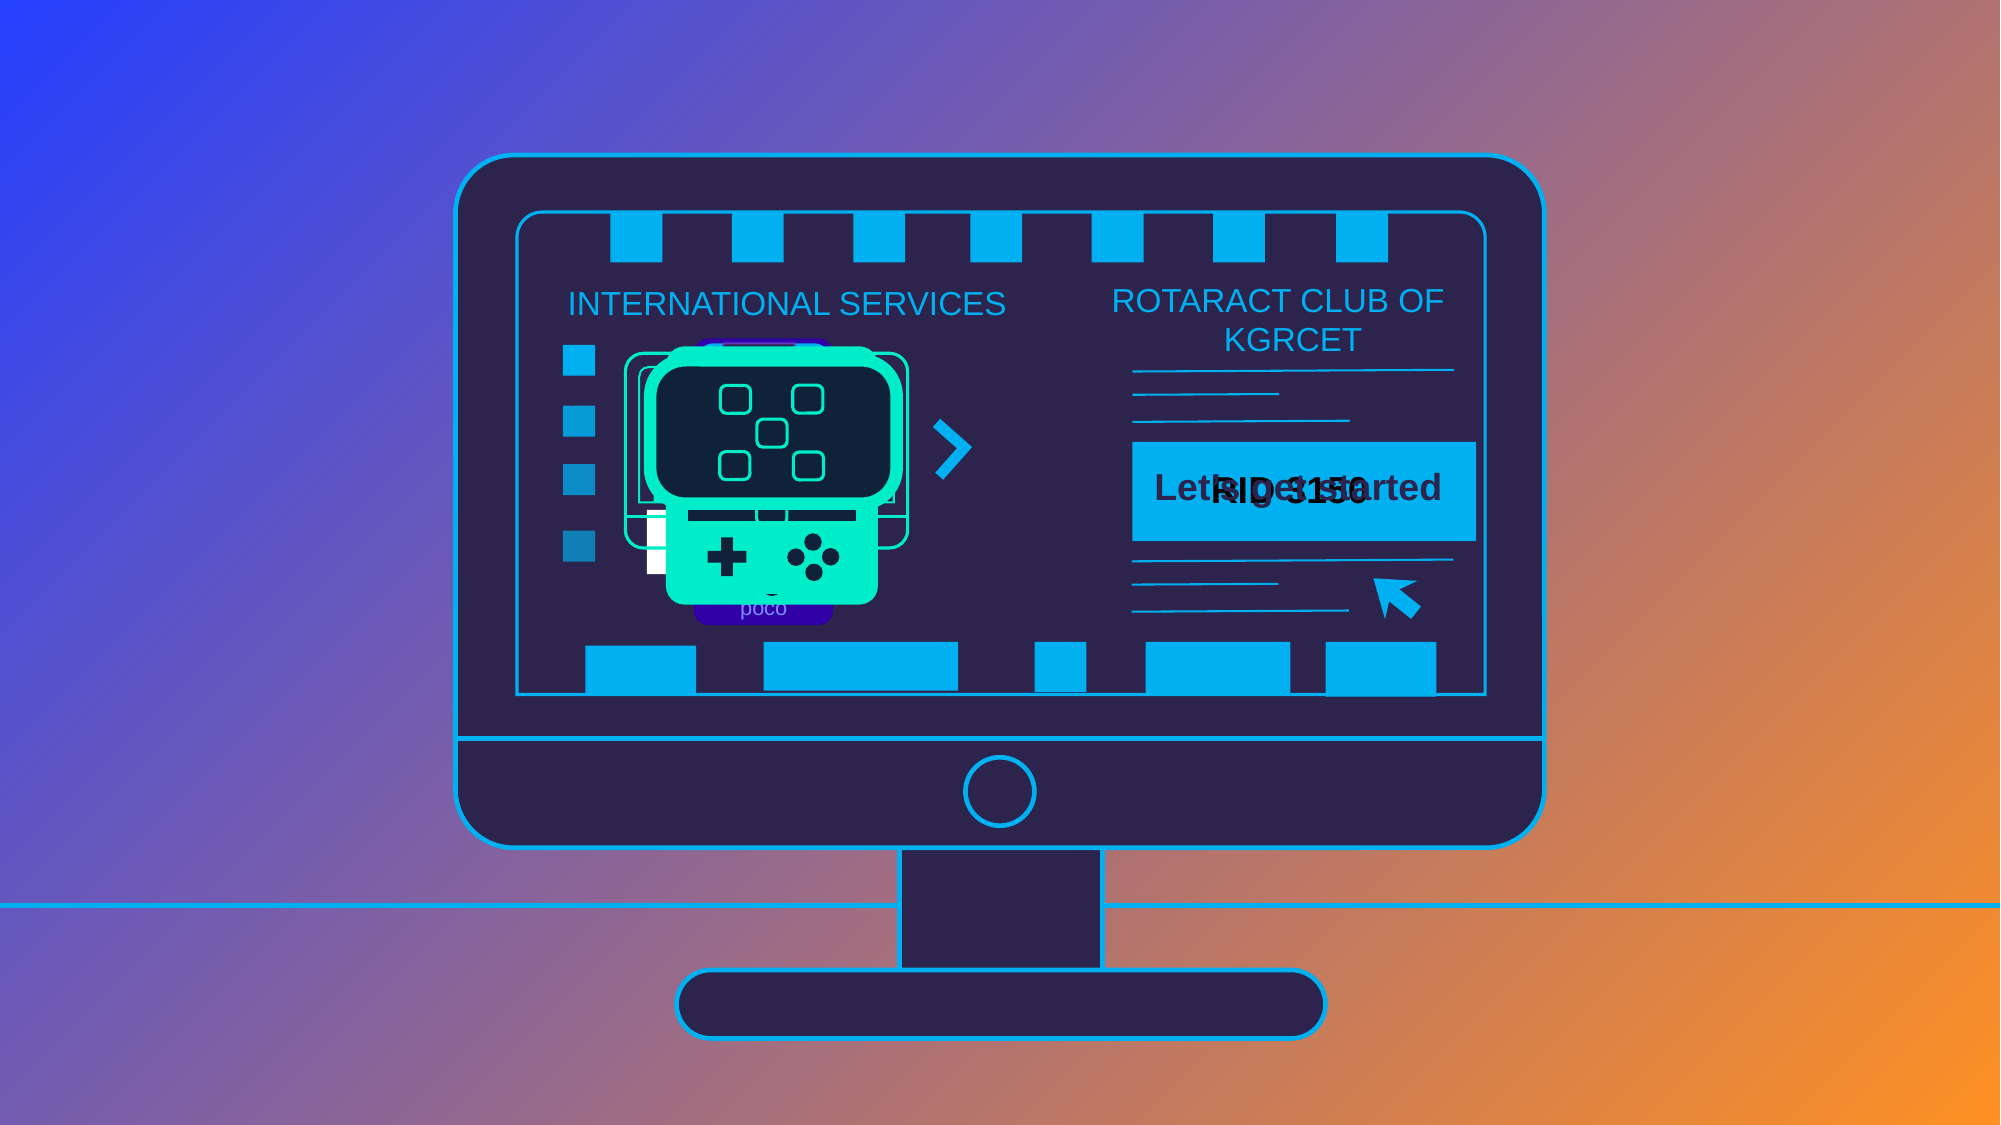

ROTARACT CLUB OF
 KGRCET
INTERNATIONAL SERVICES

poco

Brand New Bag
USD 3550
Special Price
BUY NOW

Tue 17/07

Let’s get started
RID 3150
@